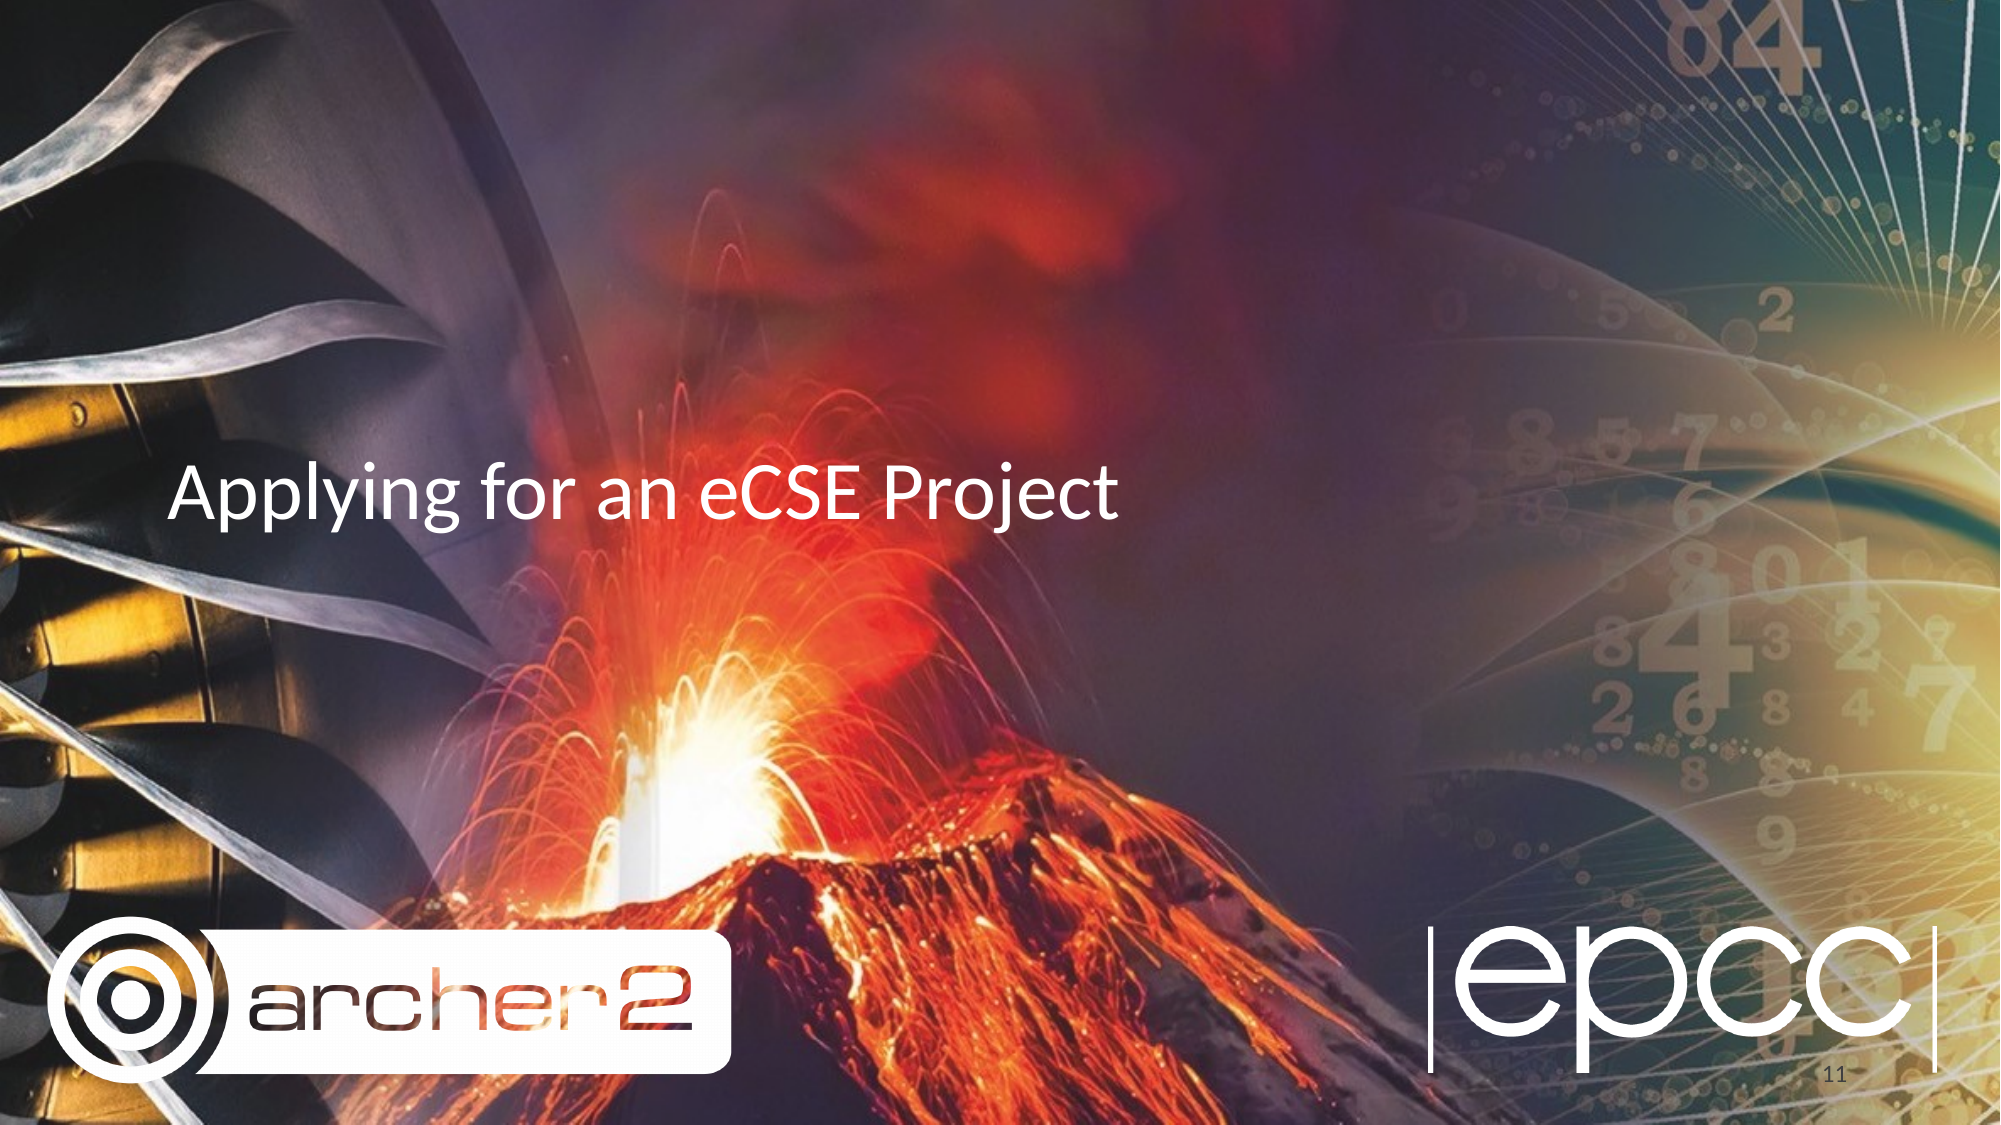

# Applying for an eCSE Project
11